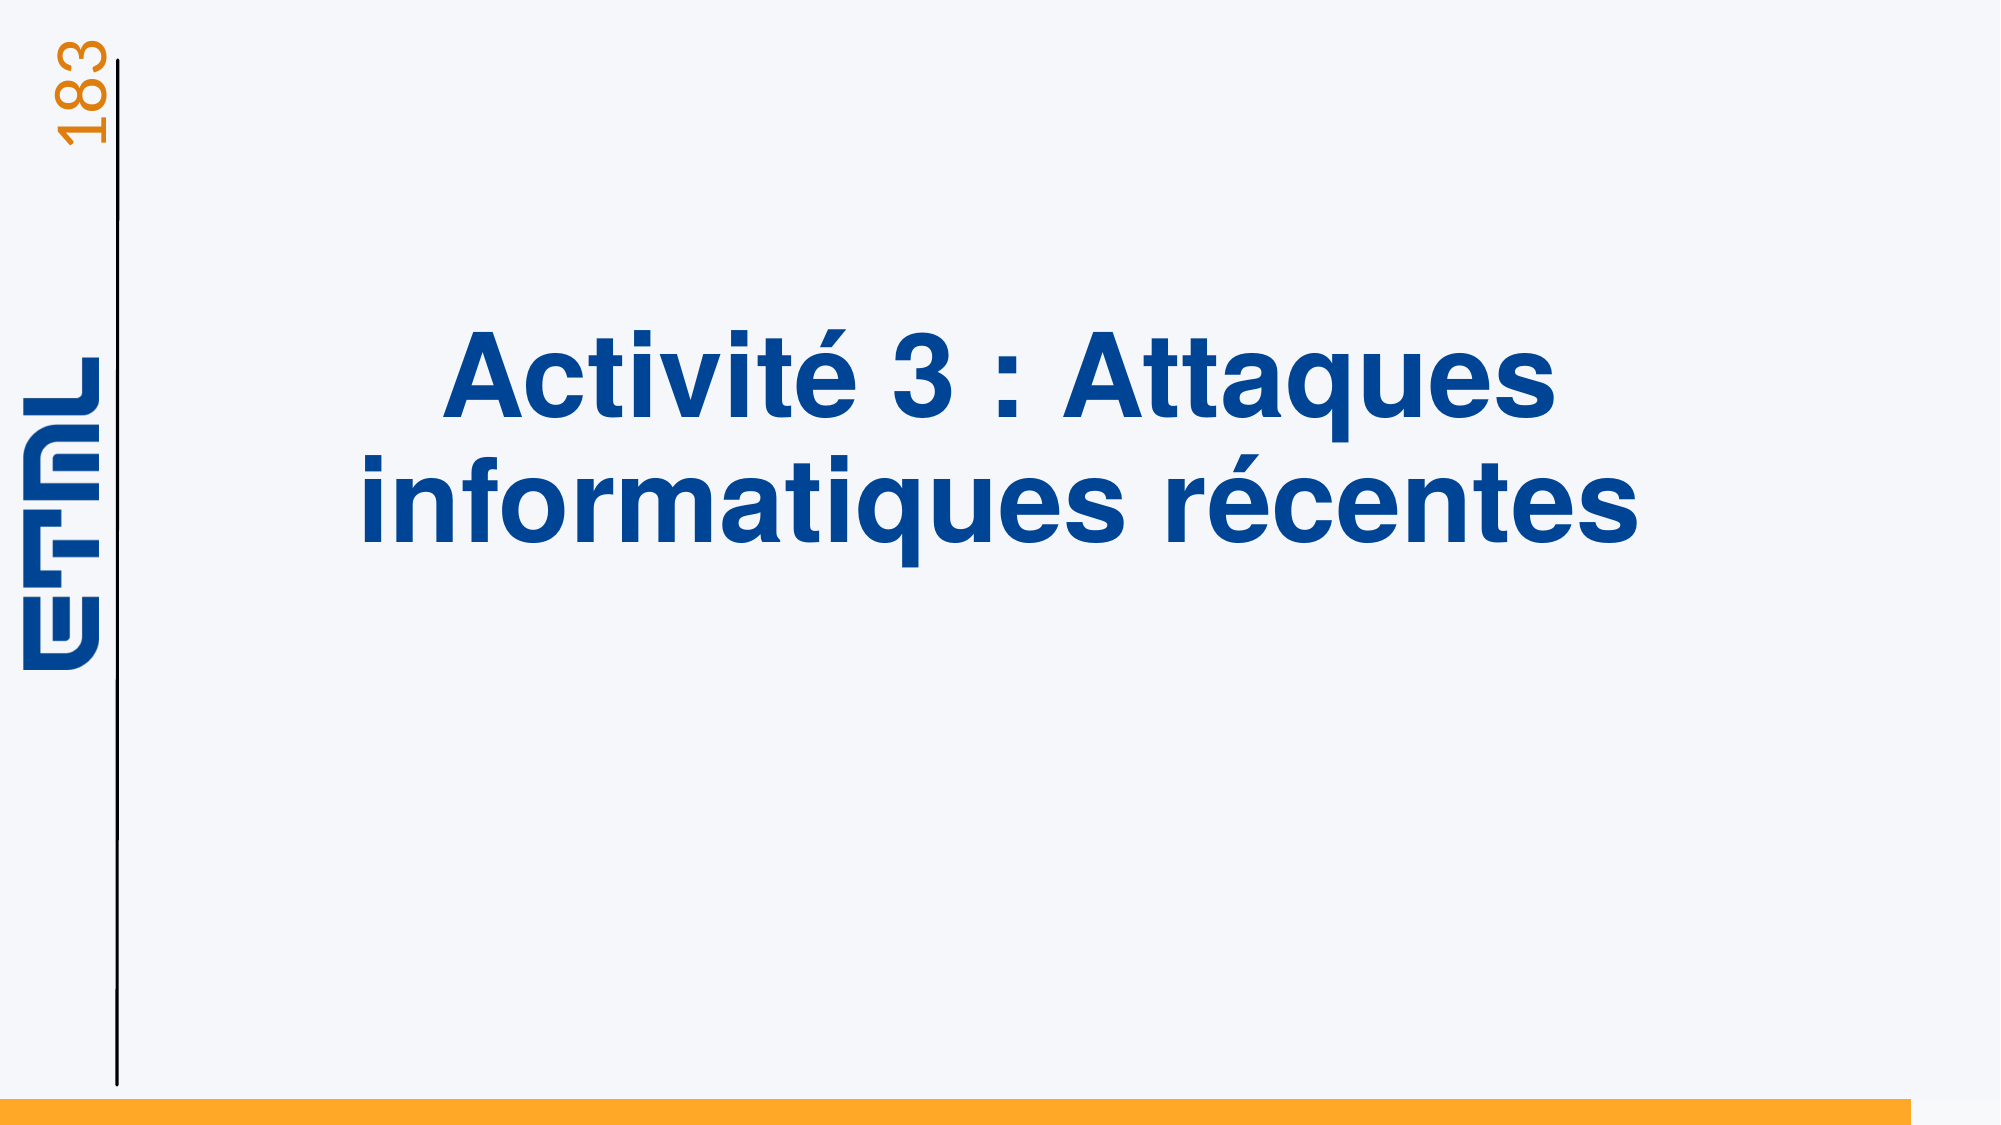

# Activité 3 : Attaques informatiques récentes